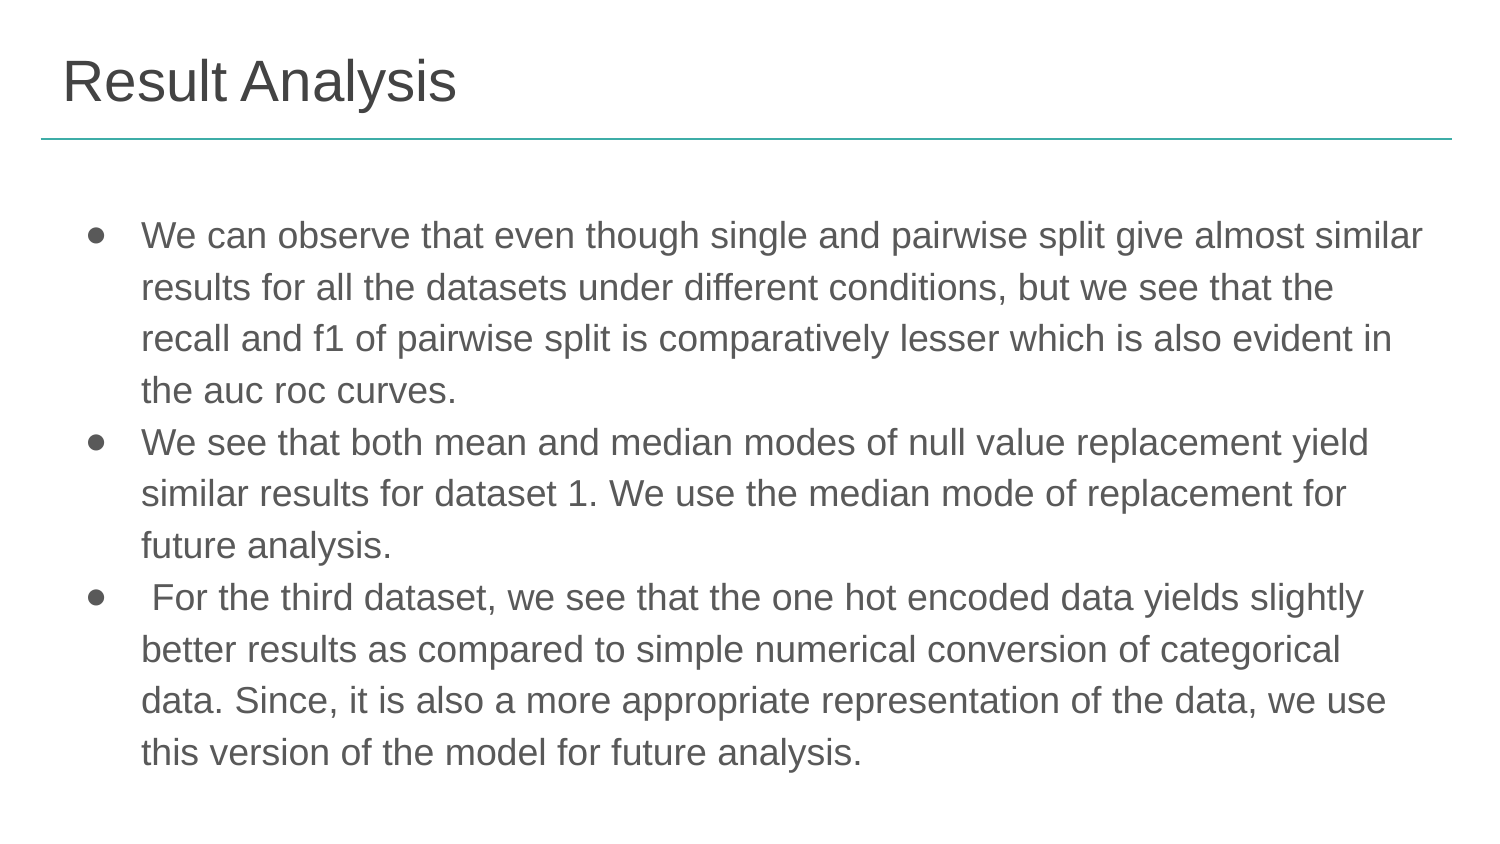

# Result Analysis
We can observe that even though single and pairwise split give almost similar results for all the datasets under different conditions, but we see that the recall and f1 of pairwise split is comparatively lesser which is also evident in the auc roc curves.
We see that both mean and median modes of null value replacement yield similar results for dataset 1. We use the median mode of replacement for future analysis.
 For the third dataset, we see that the one hot encoded data yields slightly better results as compared to simple numerical conversion of categorical data. Since, it is also a more appropriate representation of the data, we use this version of the model for future analysis.